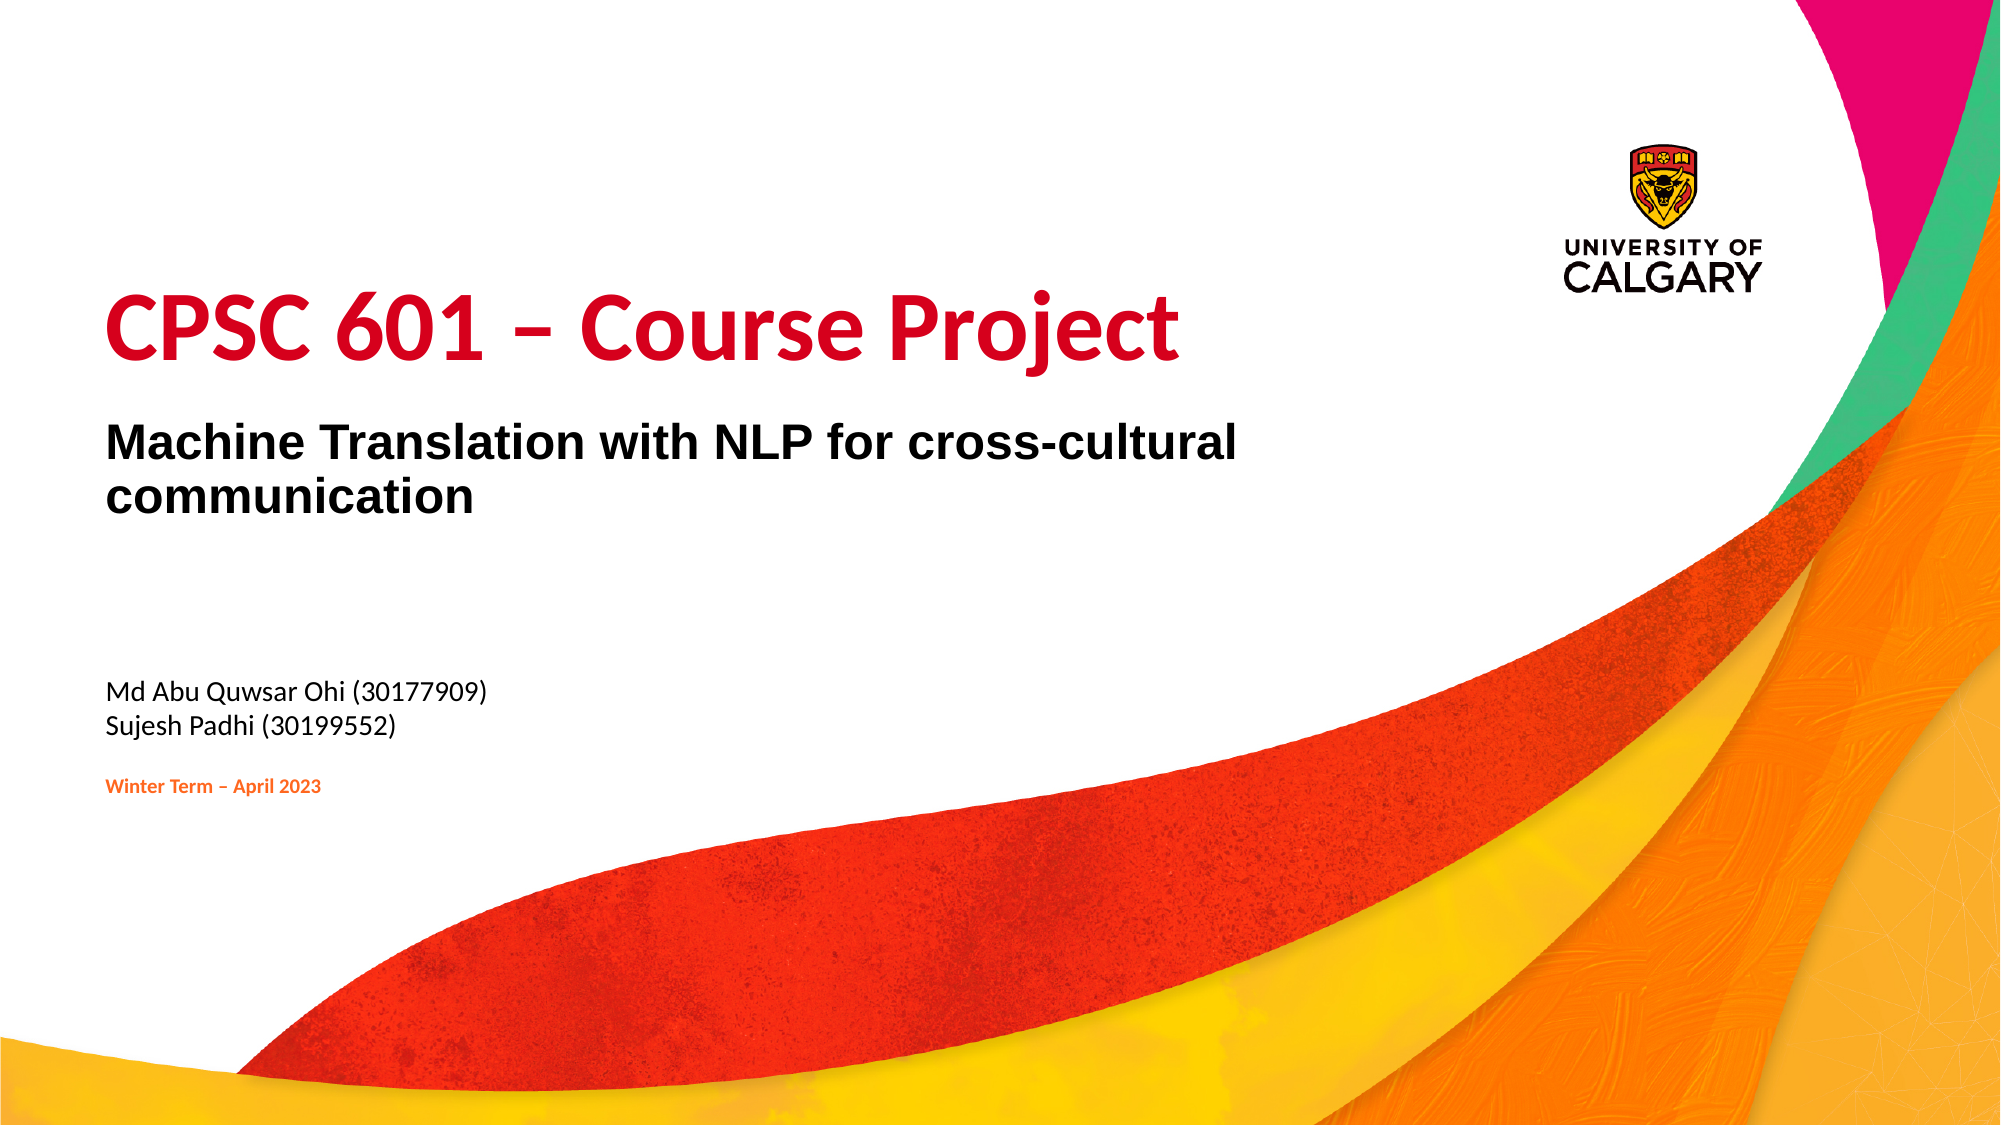

# CPSC 601 – Course Project
Machine Translation with NLP for cross-cultural communication
Md Abu Quwsar Ohi (30177909)
Sujesh Padhi (30199552)
Winter Term – April 2023